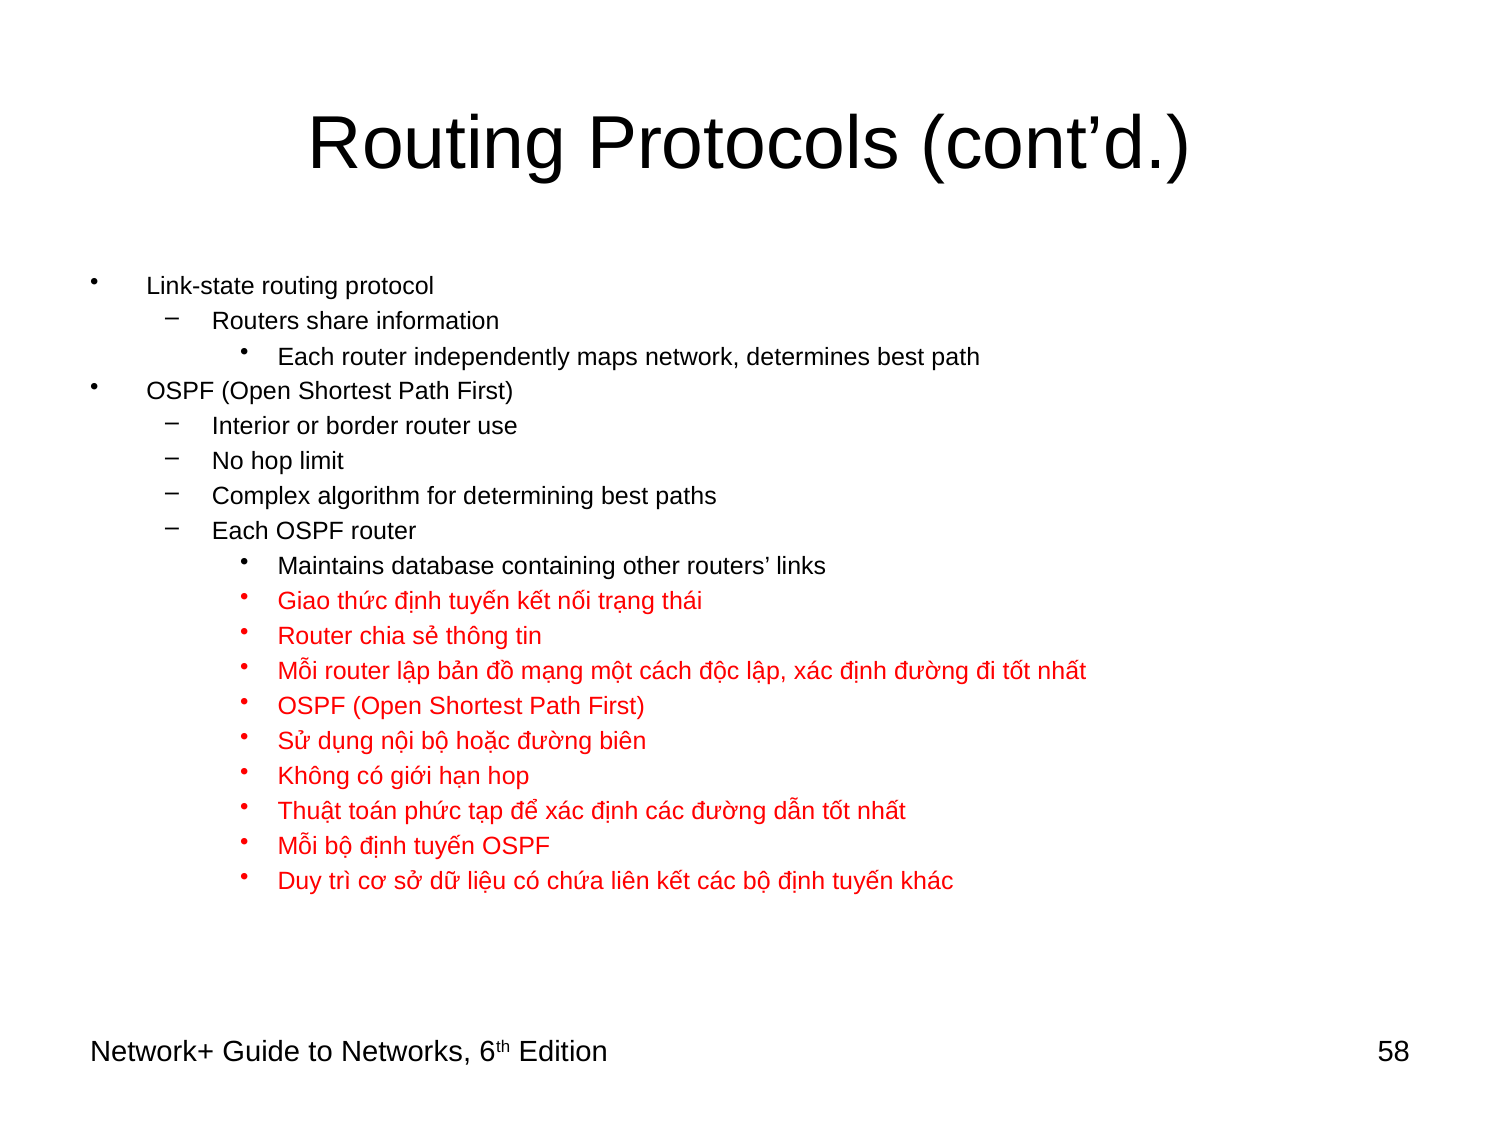

# Routing Protocols (cont’d.)
Link-state routing protocol
Routers share information
Each router independently maps network, determines best path
OSPF (Open Shortest Path First)
Interior or border router use
No hop limit
Complex algorithm for determining best paths
Each OSPF router
Maintains database containing other routers’ links
Giao thức định tuyến kết nối trạng thái
Router chia sẻ thông tin
Mỗi router lập bản đồ mạng một cách độc lập, xác định đường đi tốt nhất
OSPF (Open Shortest Path First)
Sử dụng nội bộ hoặc đường biên
Không có giới hạn hop
Thuật toán phức tạp để xác định các đường dẫn tốt nhất
Mỗi bộ định tuyến OSPF
Duy trì cơ sở dữ liệu có chứa liên kết các bộ định tuyến khác
Network+ Guide to Networks, 6th Edition
58